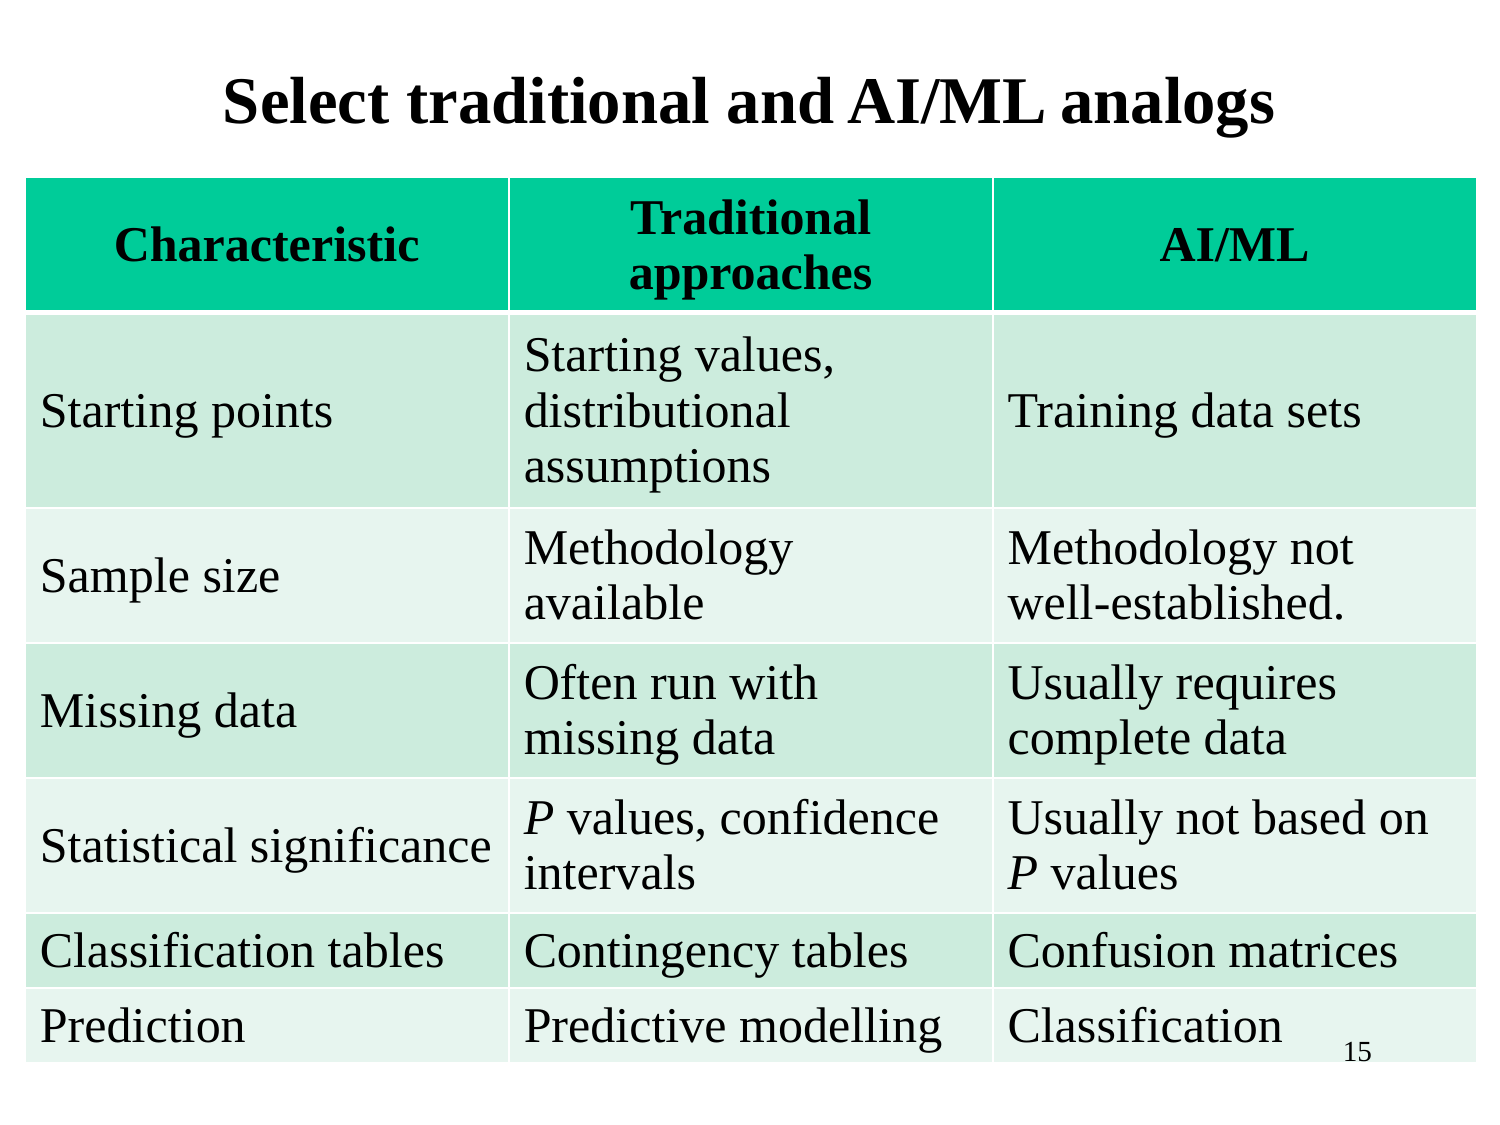

Select traditional and AI/ML analogs
| Characteristic | Traditional approaches | AI/ML |
| --- | --- | --- |
| Starting points | Starting values, distributional assumptions | Training data sets |
| Sample size | Methodology available | Methodology not well-established. |
| Missing data | Often run with missing data | Usually requires complete data |
| Statistical significance | P values, confidence intervals | Usually not based on P values |
| Classification tables | Contingency tables | Confusion matrices |
| Prediction | Predictive modelling | Classification |
xxxxxxxx
15
15